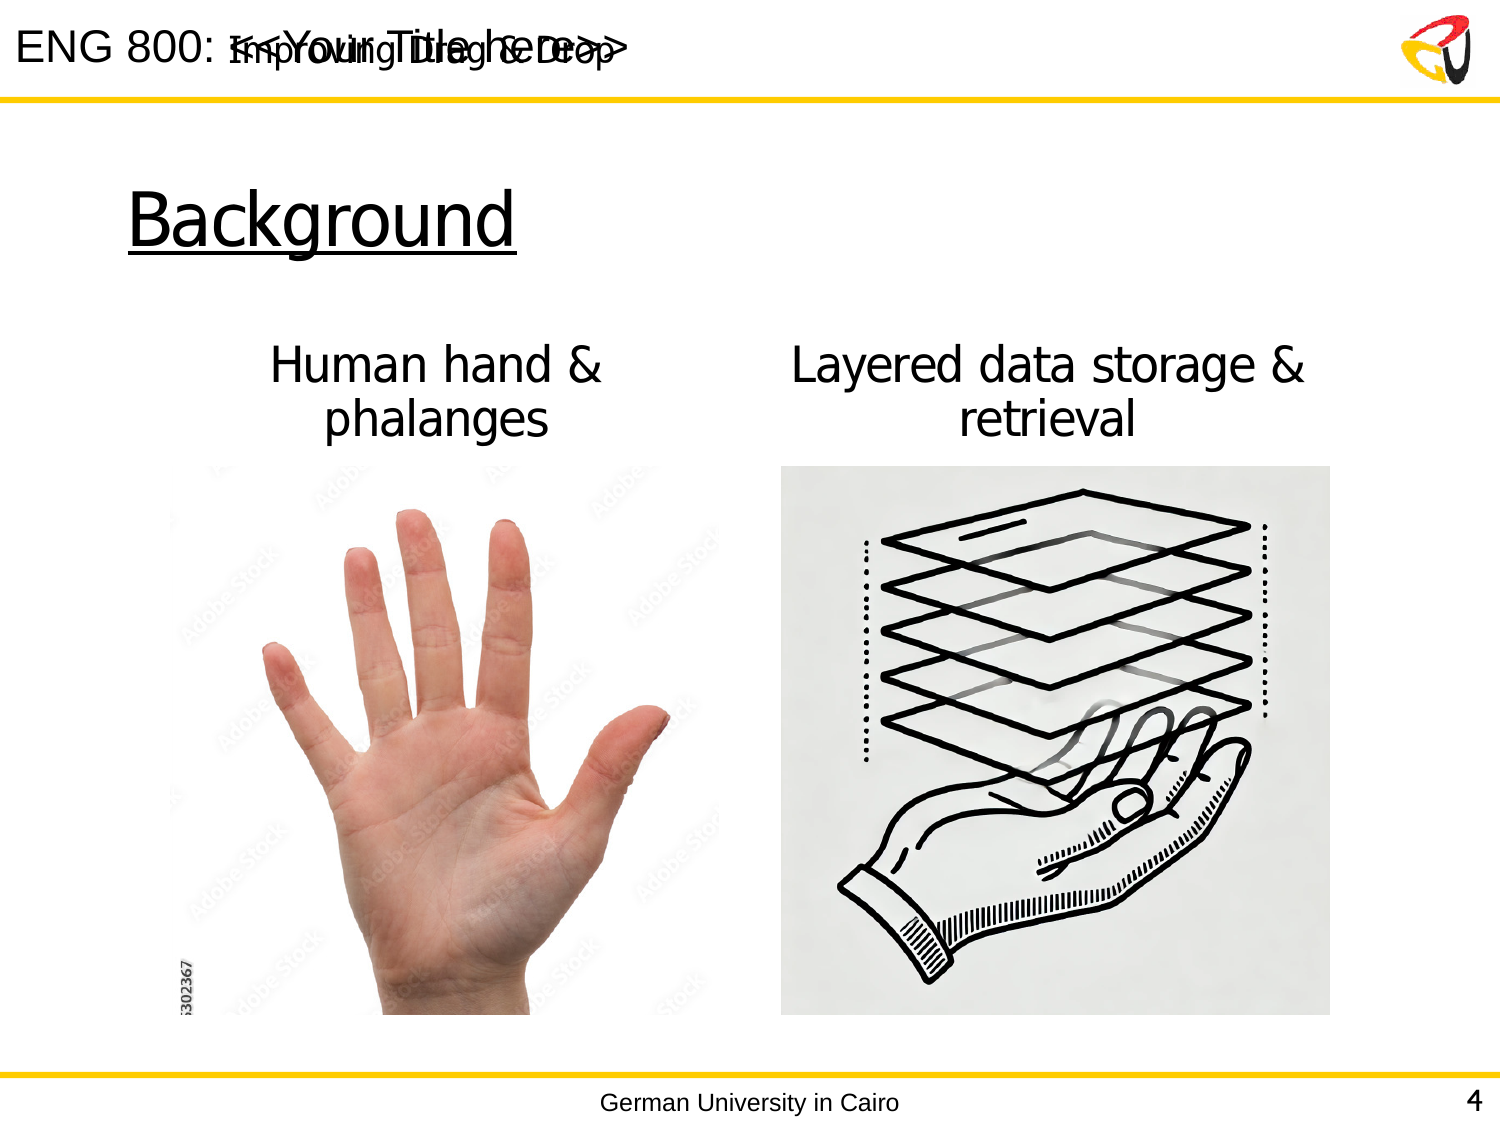

Improving Drag & Drop
# Background
Human hand & phalanges
Layered data storage & retrieval​
4